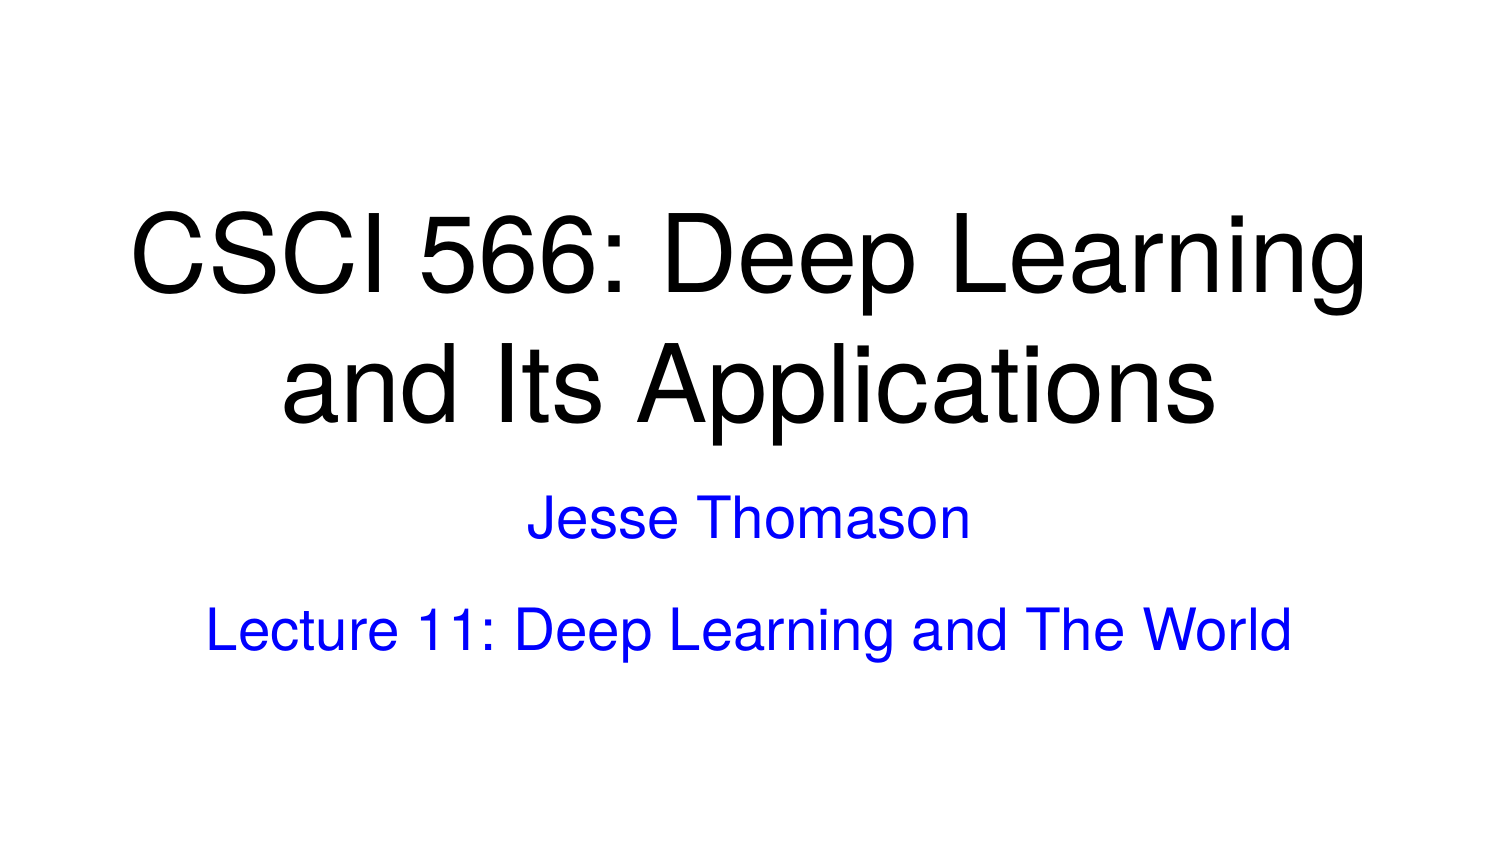

# CSCI 566: Deep Learning and Its Applications
Jesse Thomason
Lecture 11: Deep Learning and The World